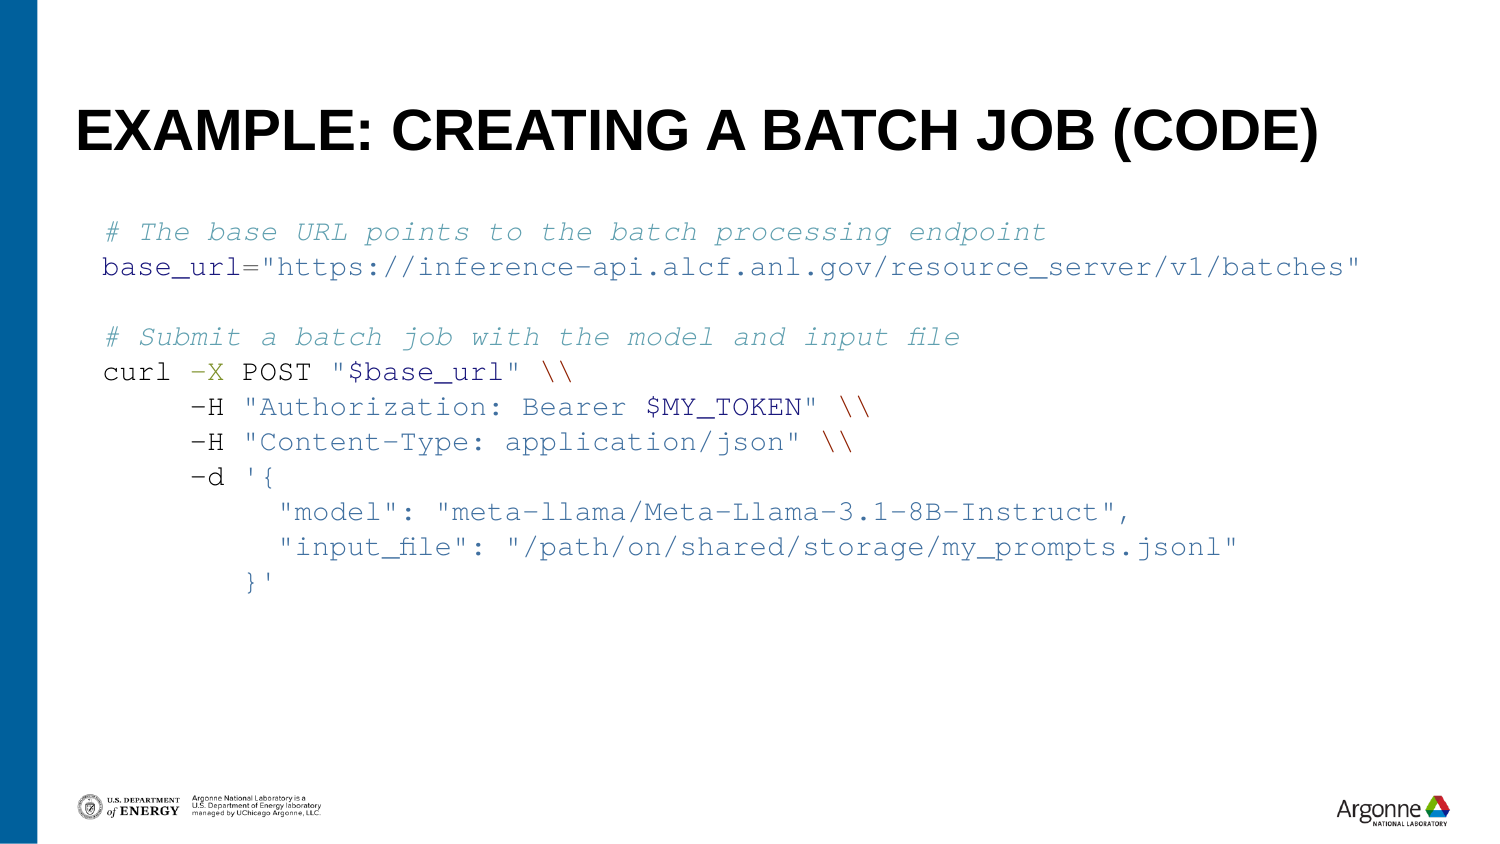

# Example: Creating a Batch Job (Code)
# The base URL points to the batch processing endpoint base_url="https://inference-api.alcf.anl.gov/resource_server/v1/batches" # Submit a batch job with the model and input file curl -X POST "$base_url" \\ -H "Authorization: Bearer $MY_TOKEN" \\ -H "Content-Type: application/json" \\ -d '{ "model": "meta-llama/Meta-Llama-3.1-8B-Instruct", "input_file": "/path/on/shared/storage/my_prompts.jsonl" }'